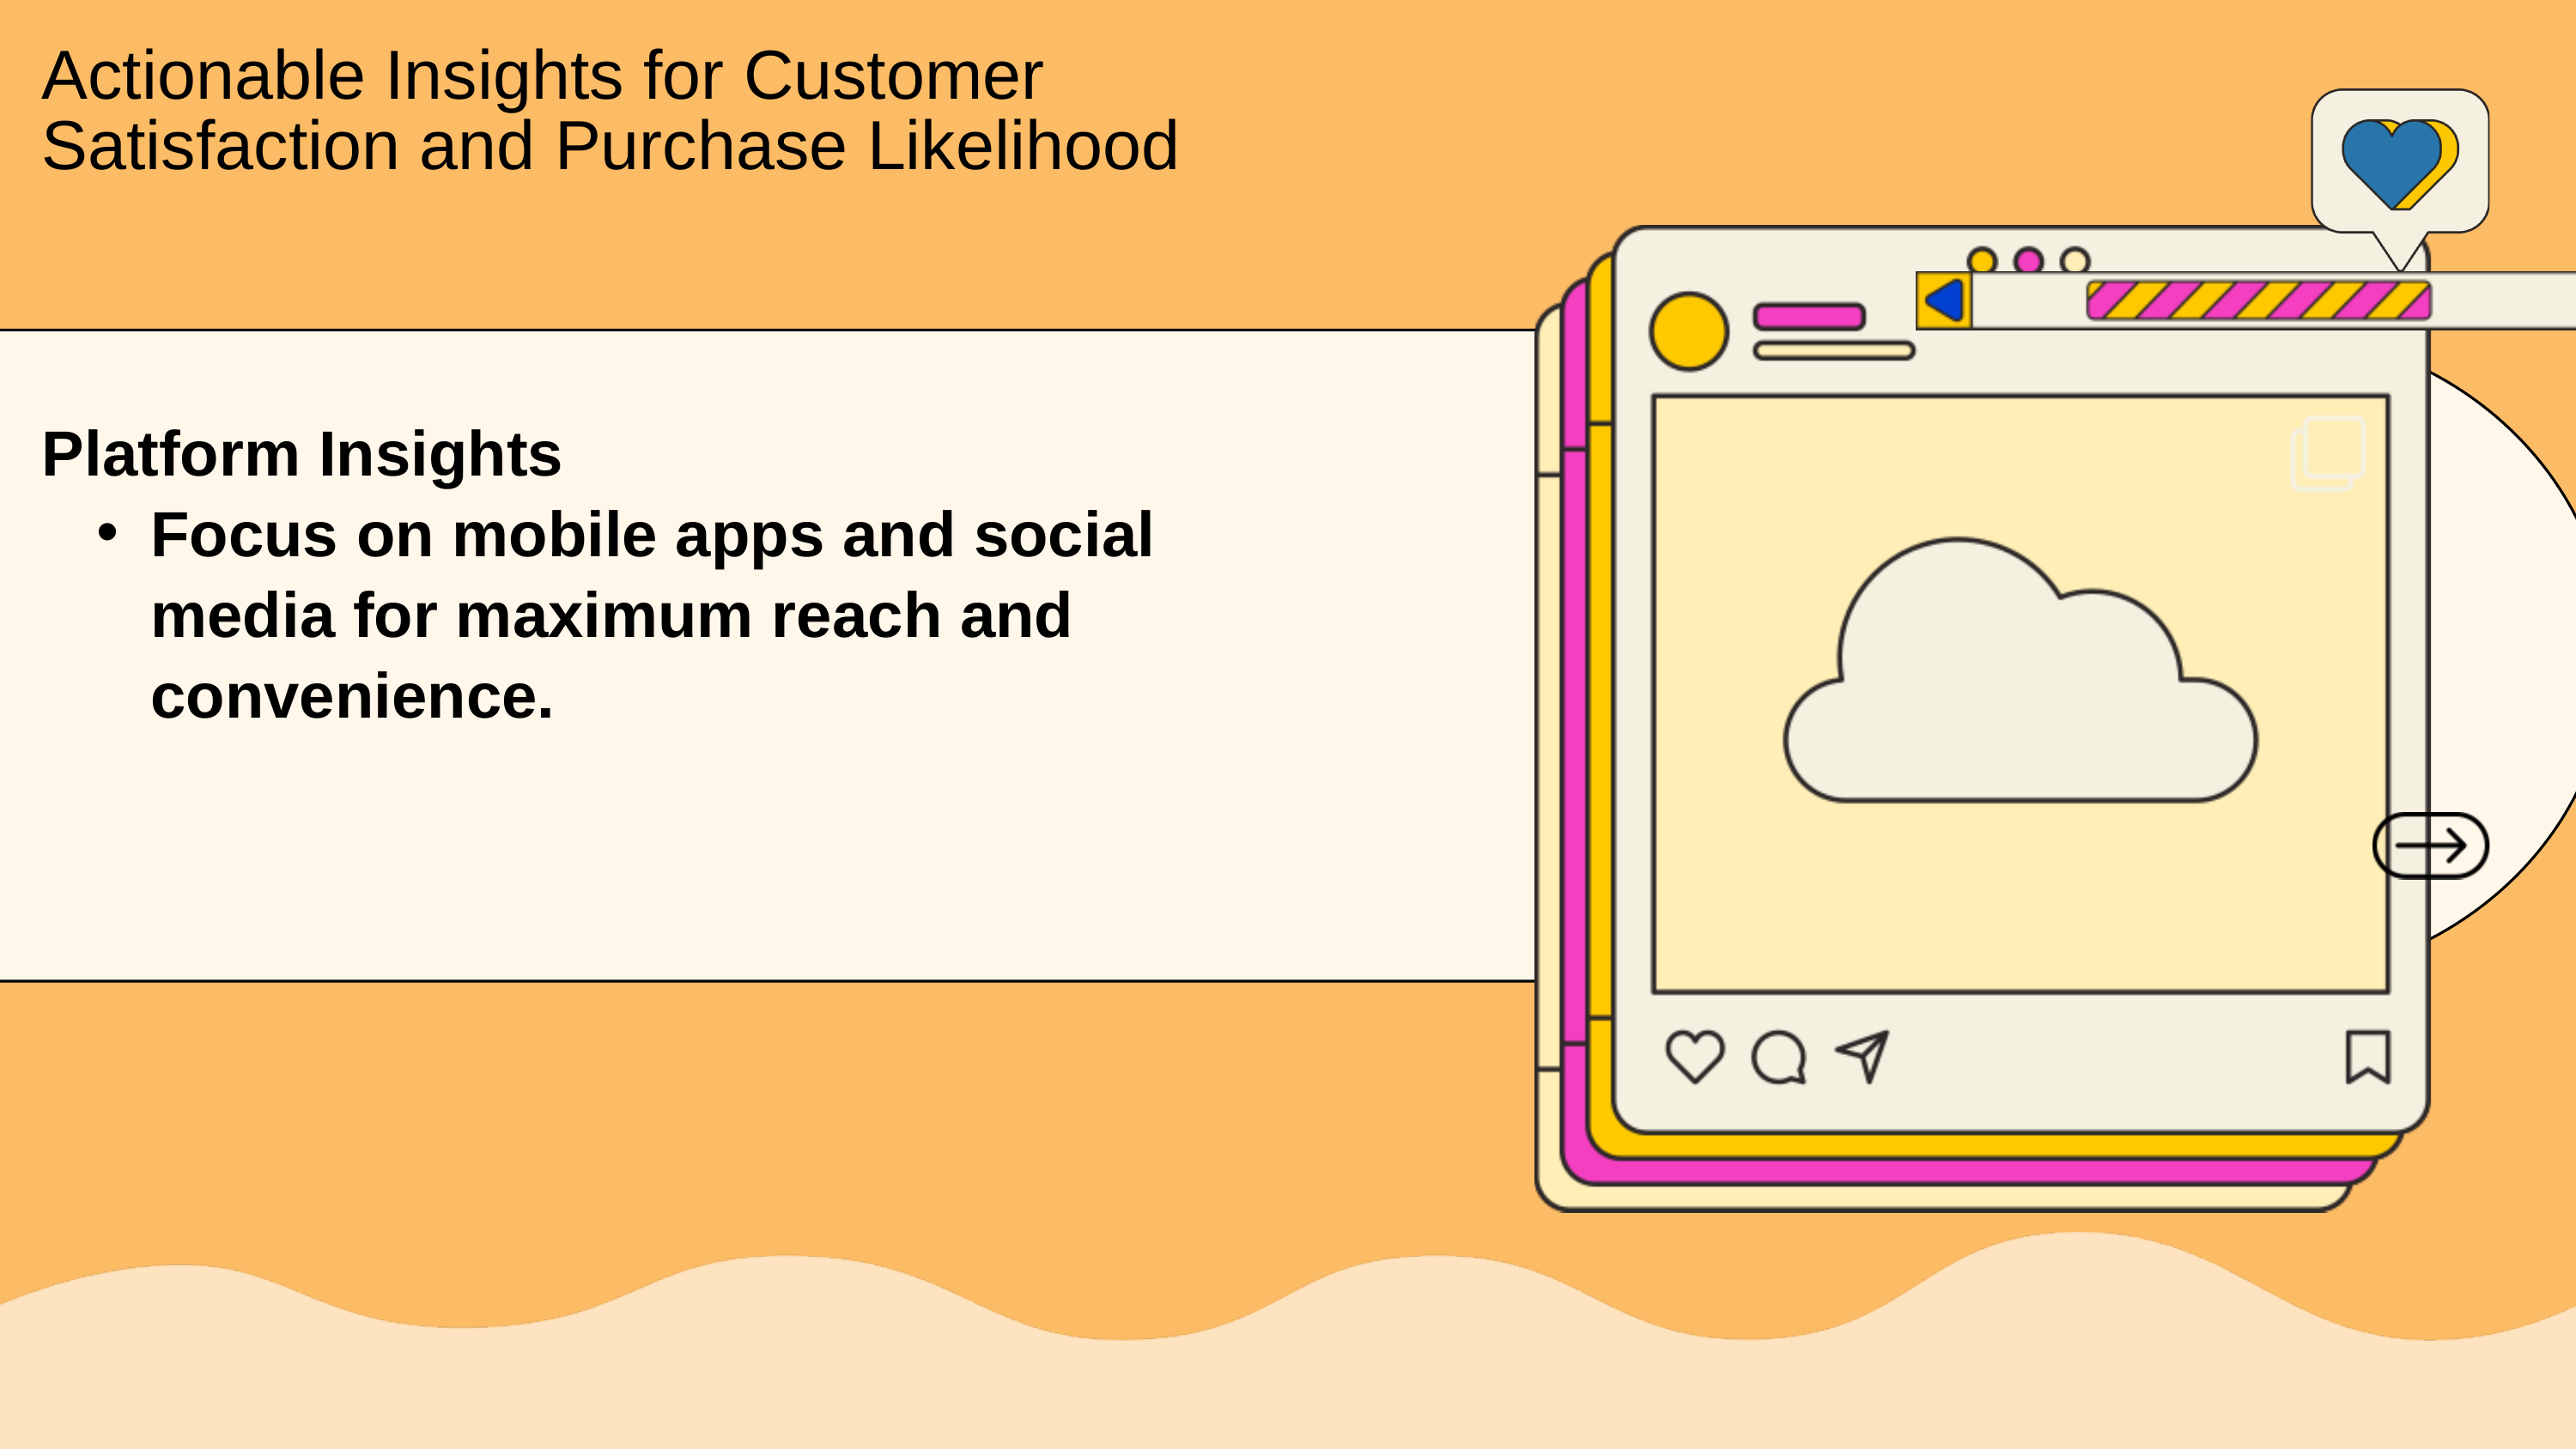

Actionable Insights for Customer Satisfaction and Purchase Likelihood

Platform Insights
Focus on mobile apps and social media for maximum reach and convenience.